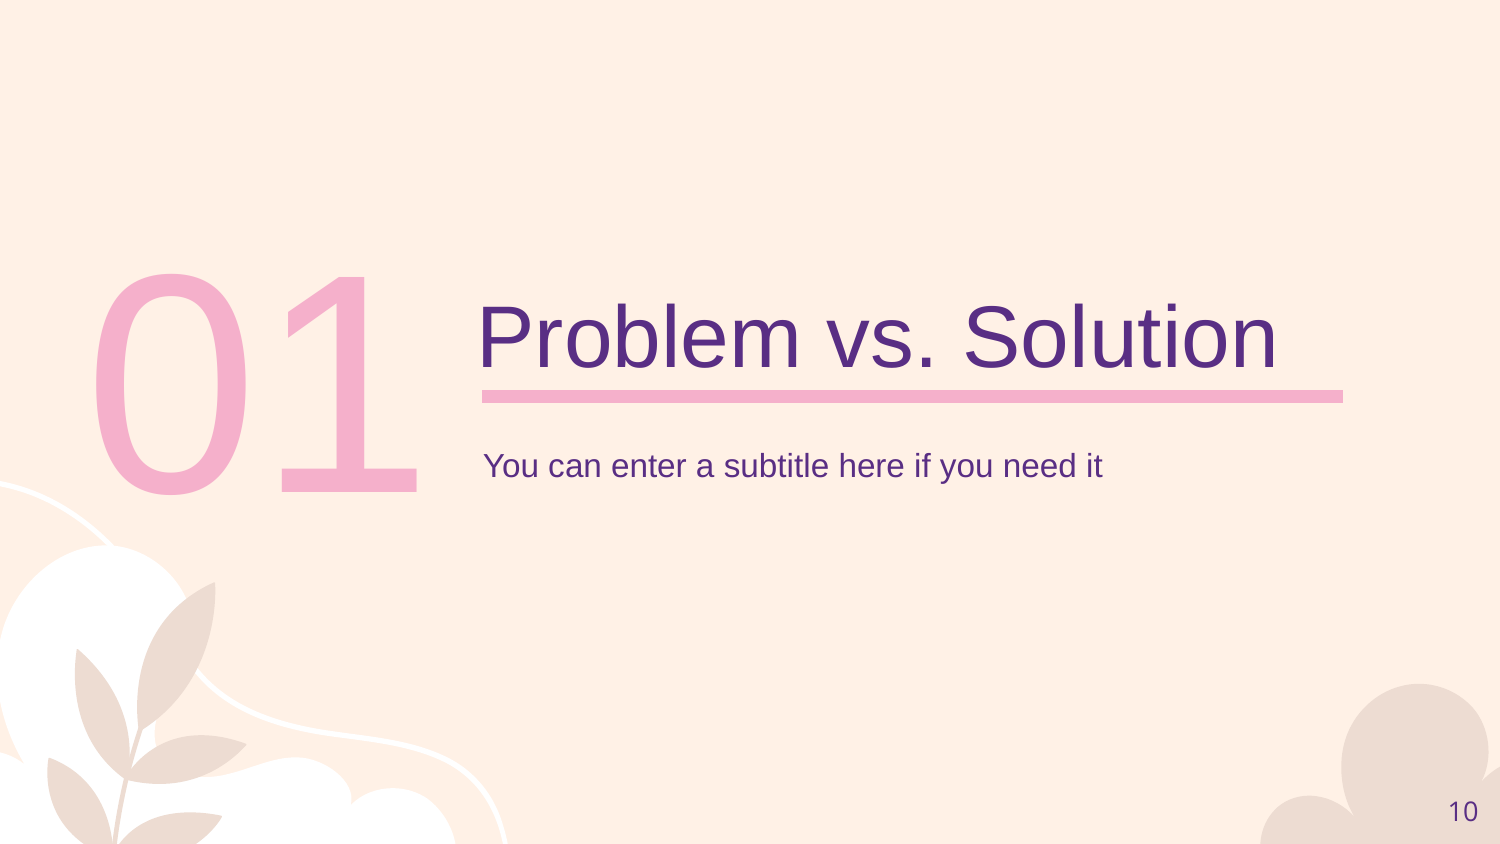

# Problem vs. Solution
01
You can enter a subtitle here if you need it
10